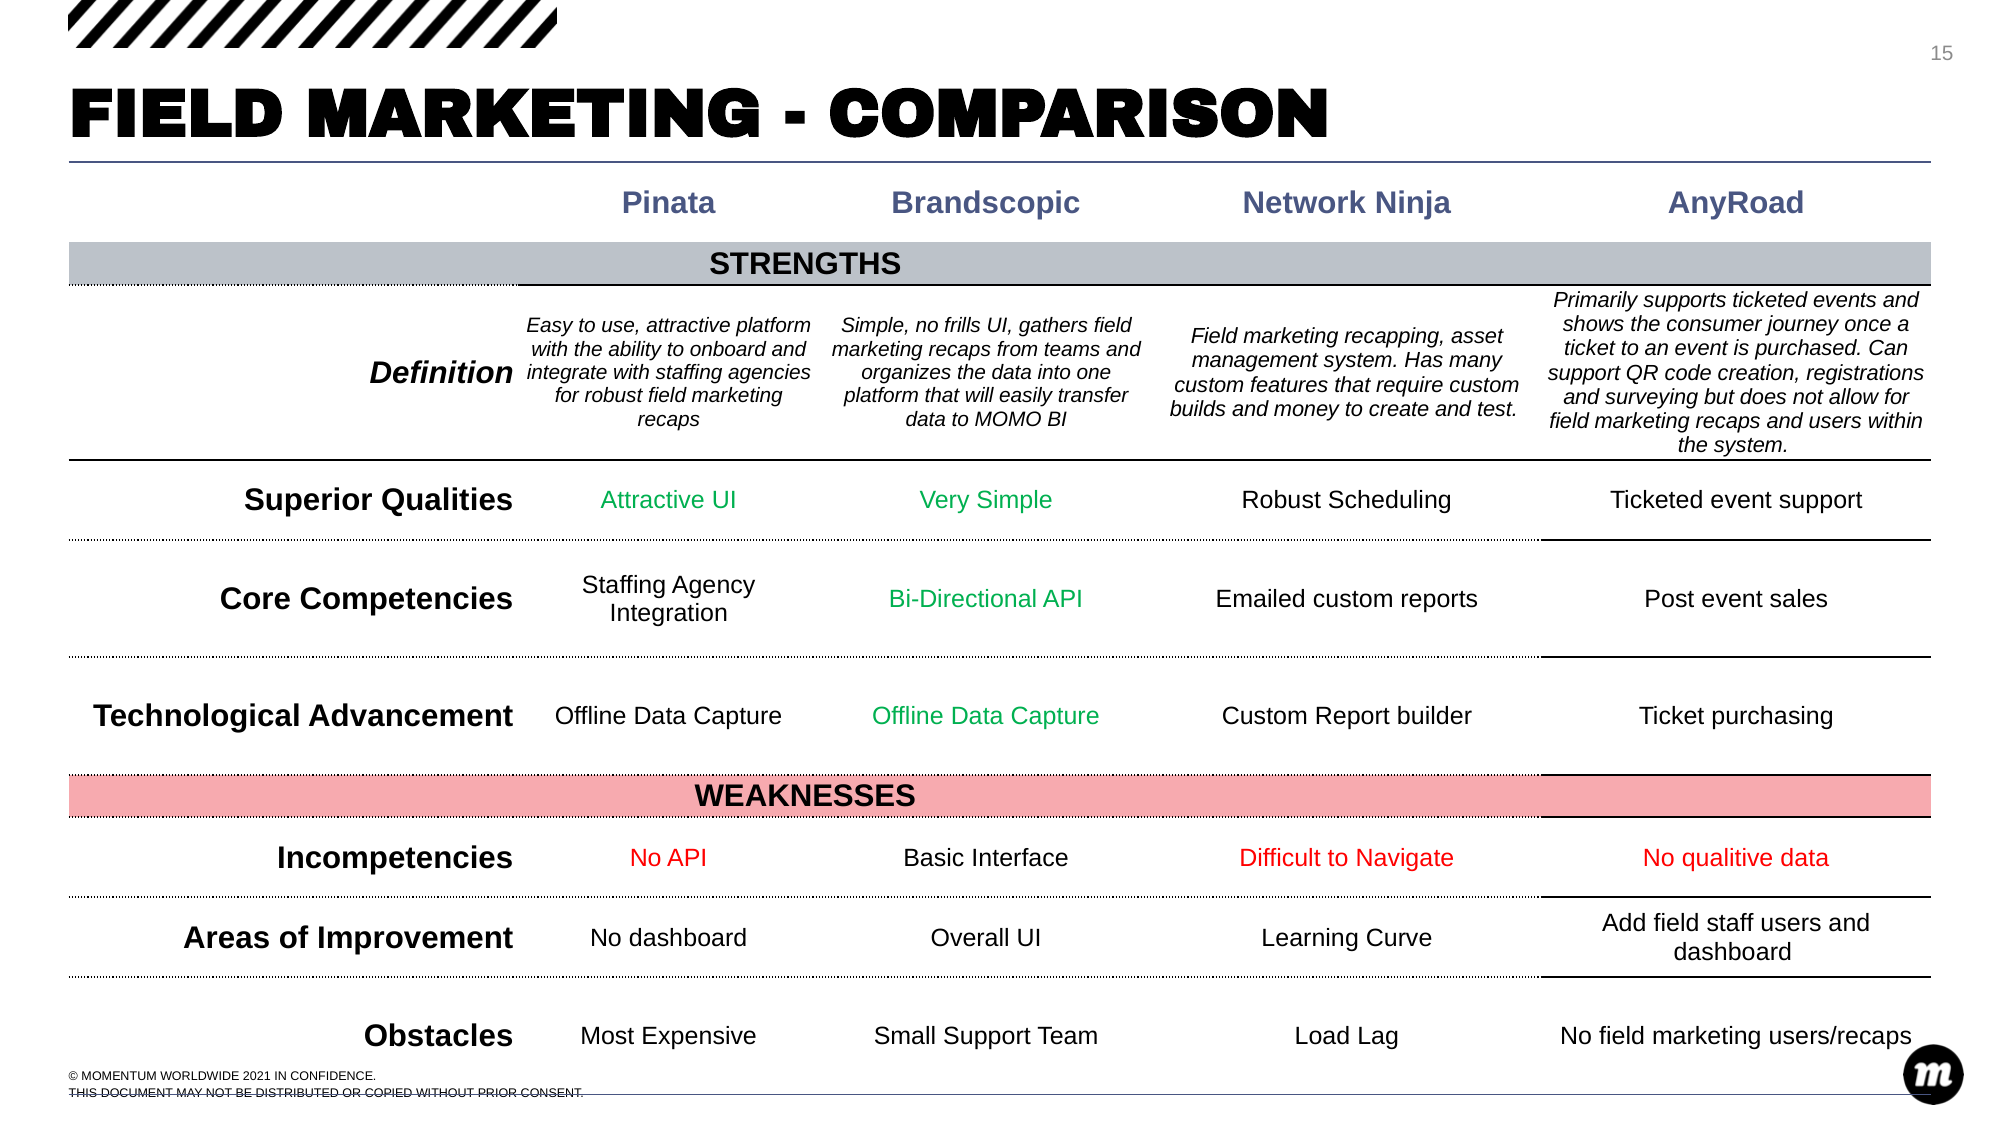

15
# FIELD MARKETING - COMPARISON
|  | Pinata | Brandscopic | Network Ninja | AnyRoad |
| --- | --- | --- | --- | --- |
| STRENGTHS |  |  |  |  |
| Definition | Easy to use, attractive platform with the ability to onboard and integrate with staffing agencies for robust field marketing recaps | Simple, no frills UI, gathers field marketing recaps from teams and organizes the data into one platform that will easily transfer data to MOMO BI | Field marketing recapping, asset management system. Has many custom features that require custom builds and money to create and test. | Primarily supports ticketed events and shows the consumer journey once a ticket to an event is purchased. Can support QR code creation, registrations and surveying but does not allow for field marketing recaps and users within the system. |
| Superior Qualities | Attractive UI | Very Simple | Robust Scheduling | Ticketed event support |
| Core Competencies | Staffing Agency Integration | Bi-Directional API | Emailed custom reports | Post event sales |
| Technological Advancement | Offline Data Capture | Offline Data Capture | Custom Report builder | Ticket purchasing |
| WEAKNESSES |  |  |  |  |
| Incompetencies | No API | Basic Interface | Difficult to Navigate | No qualitive data |
| Areas of Improvement | No dashboard | Overall UI | Learning Curve | Add field staff users and dashboard |
| Obstacles | Most Expensive | Small Support Team | Load Lag | No field marketing users/recaps |